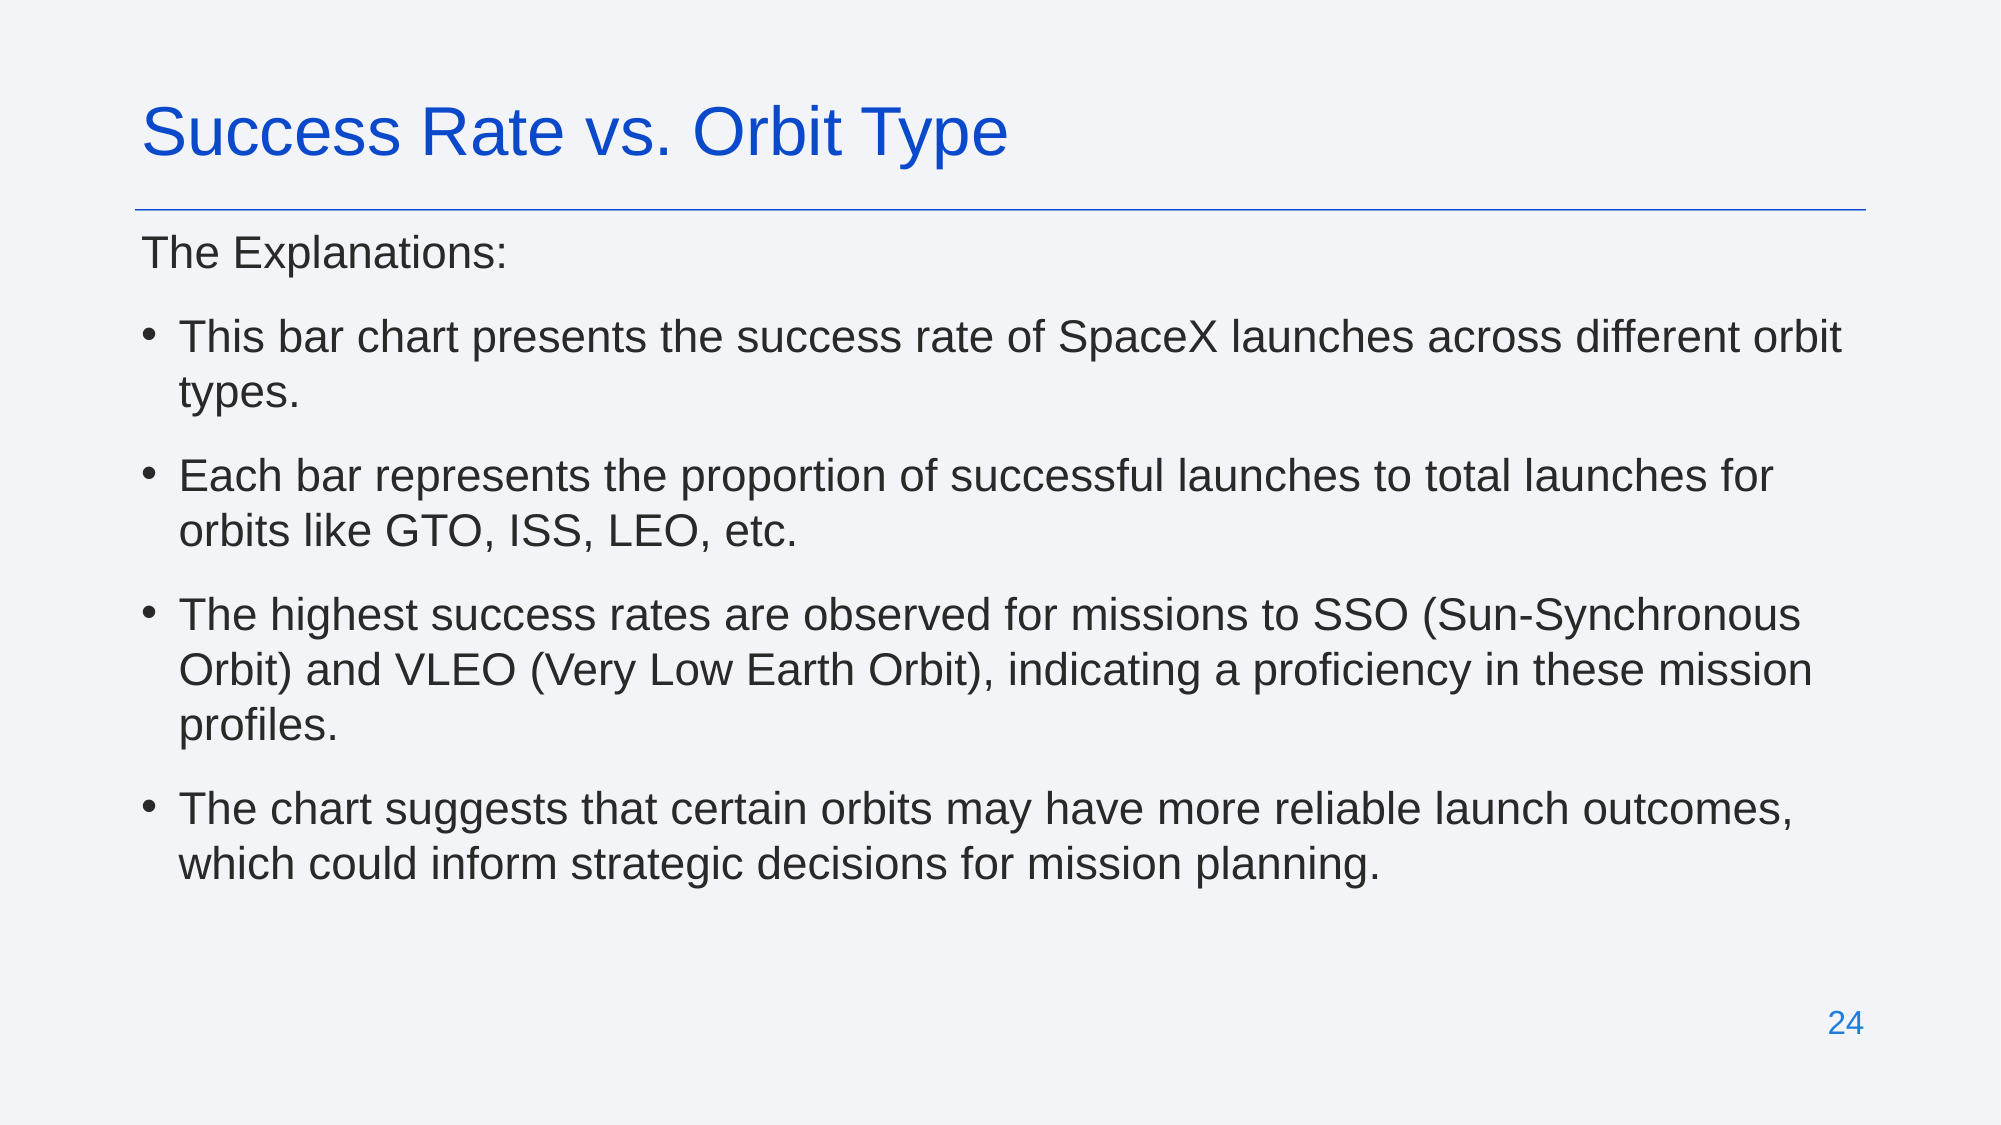

Success Rate vs. Orbit Type
The Explanations:
This bar chart presents the success rate of SpaceX launches across different orbit types.
Each bar represents the proportion of successful launches to total launches for orbits like GTO, ISS, LEO, etc.
The highest success rates are observed for missions to SSO (Sun-Synchronous Orbit) and VLEO (Very Low Earth Orbit), indicating a proficiency in these mission profiles.
The chart suggests that certain orbits may have more reliable launch outcomes, which could inform strategic decisions for mission planning.
24